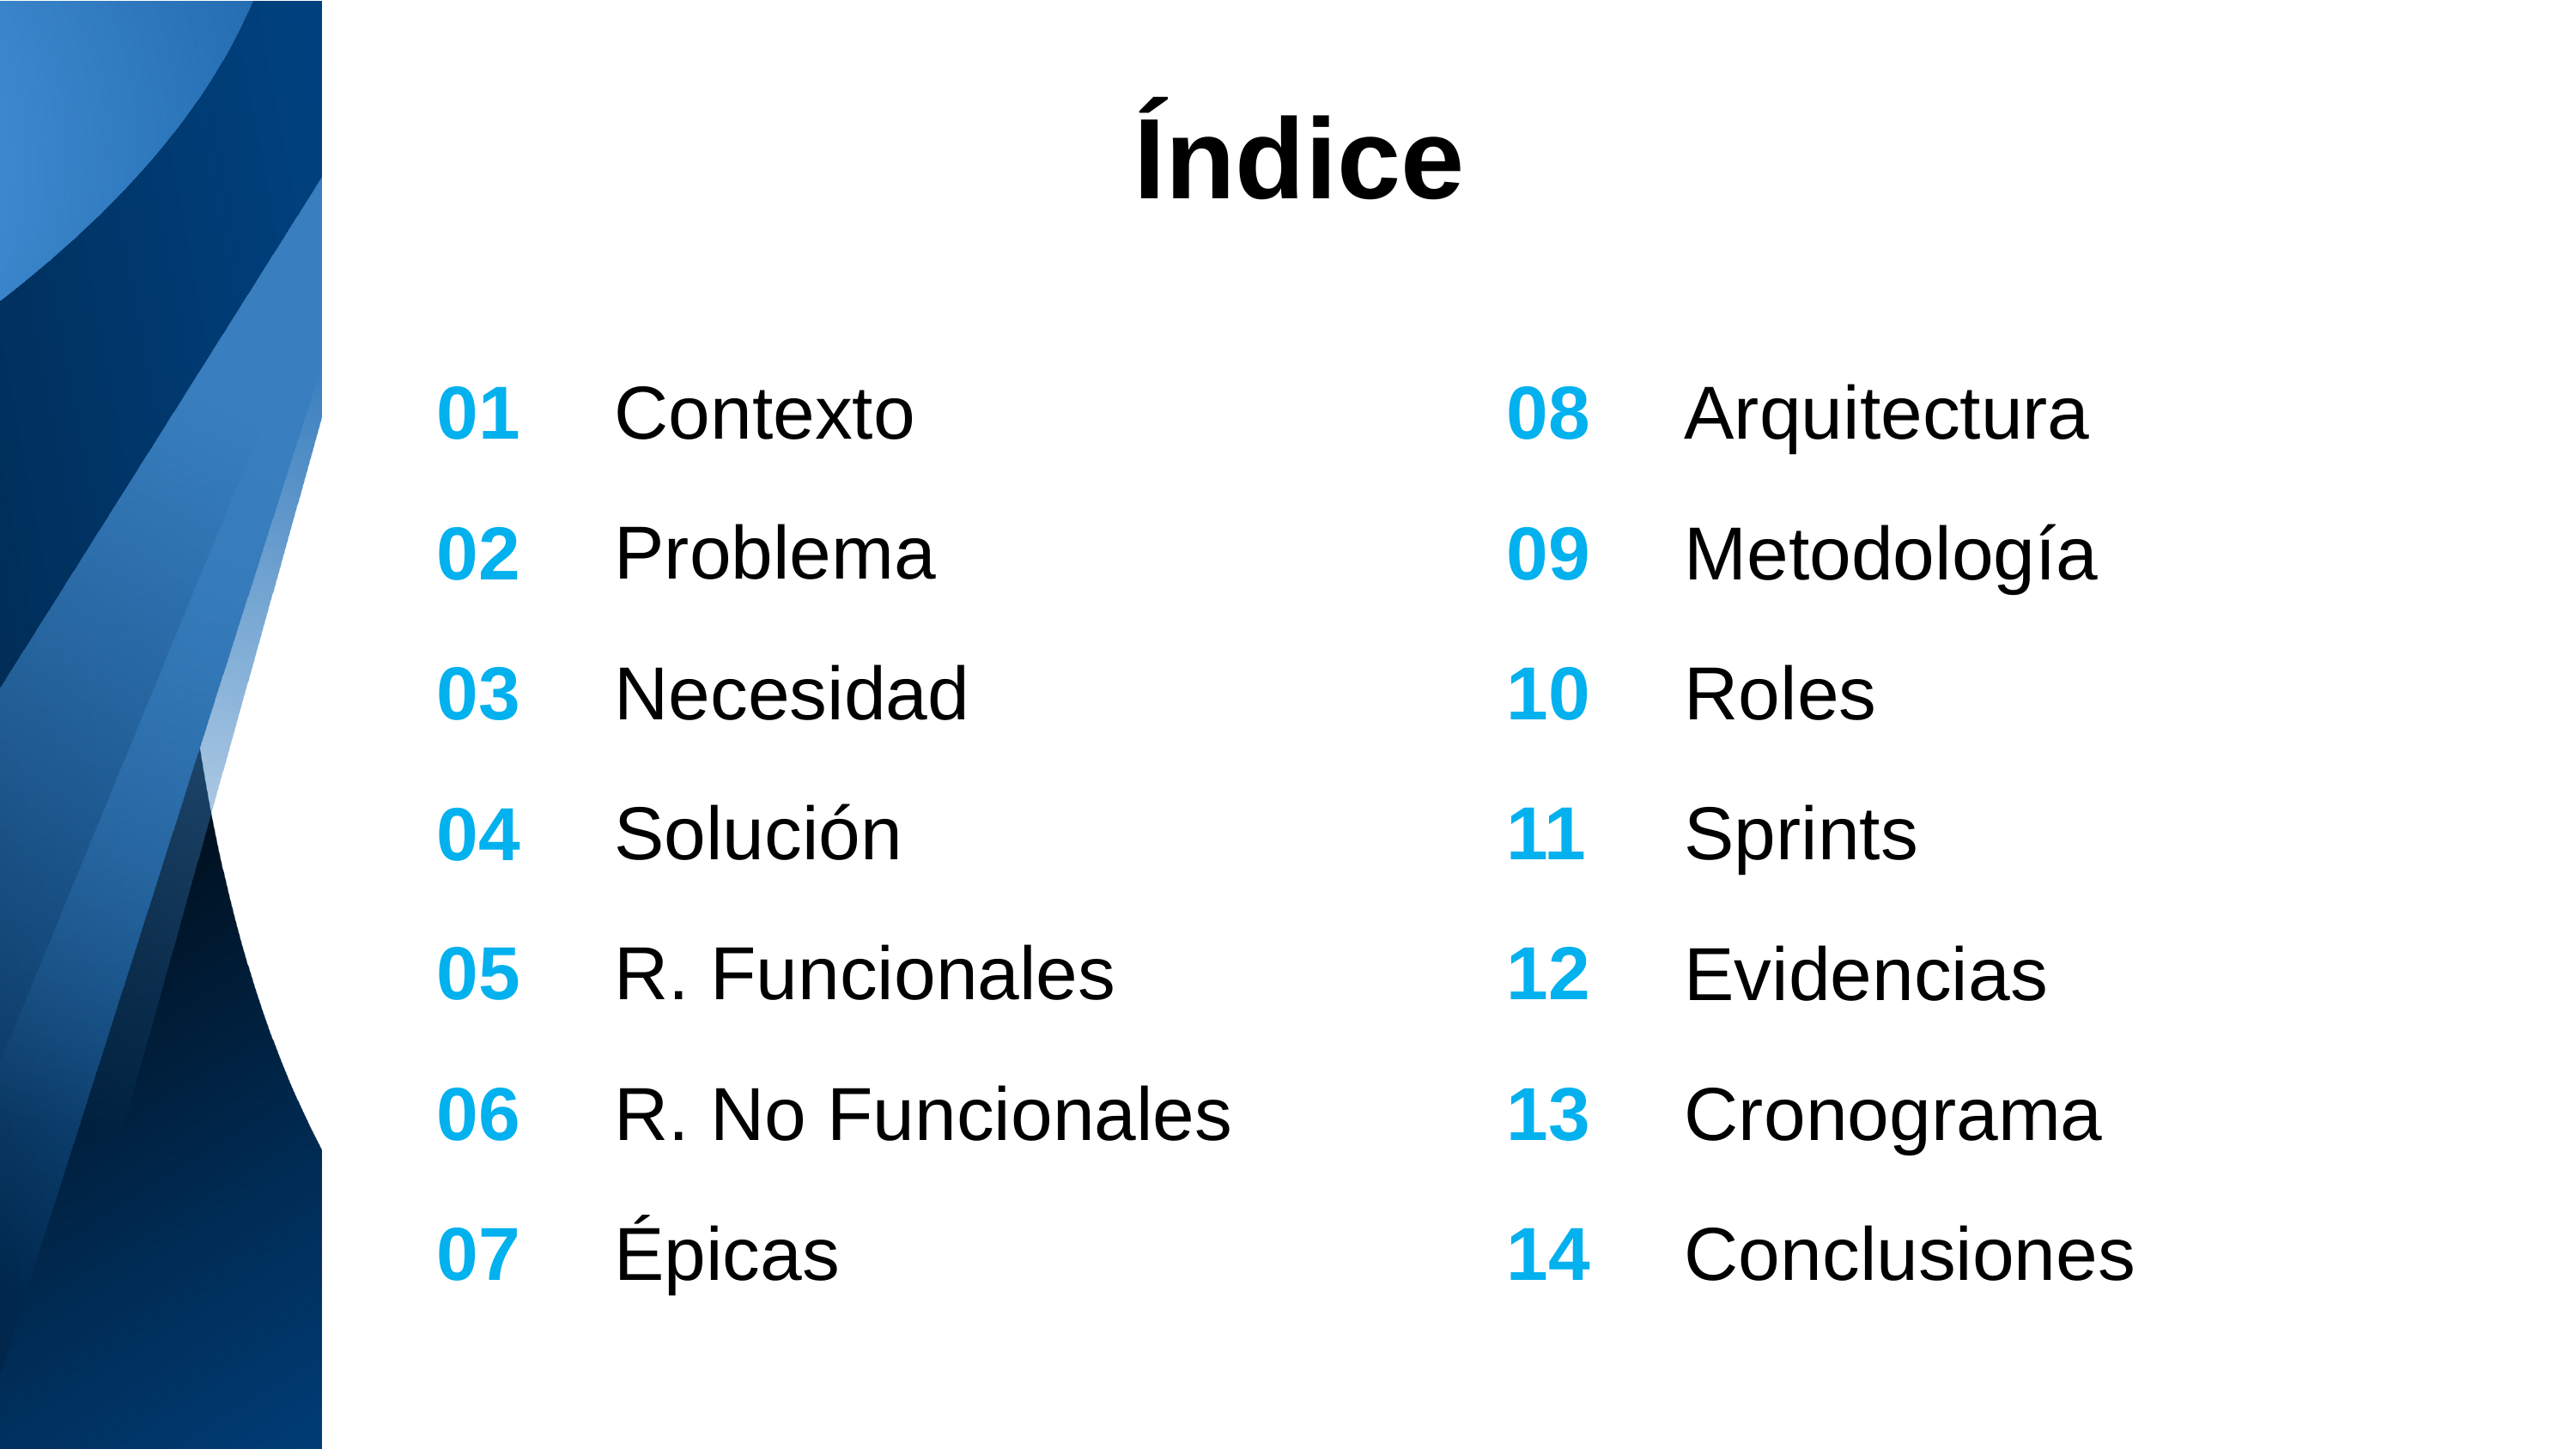

Índice
08
Arquitectura
01
Contexto
Problema
09
Metodología
02
Necesidad
10
03
Roles
11
Solución
Sprints
04
05
R. Funcionales
12
Evidencias
06
R. No Funcionales
13
Cronograma
07
Épicas
14
Conclusiones